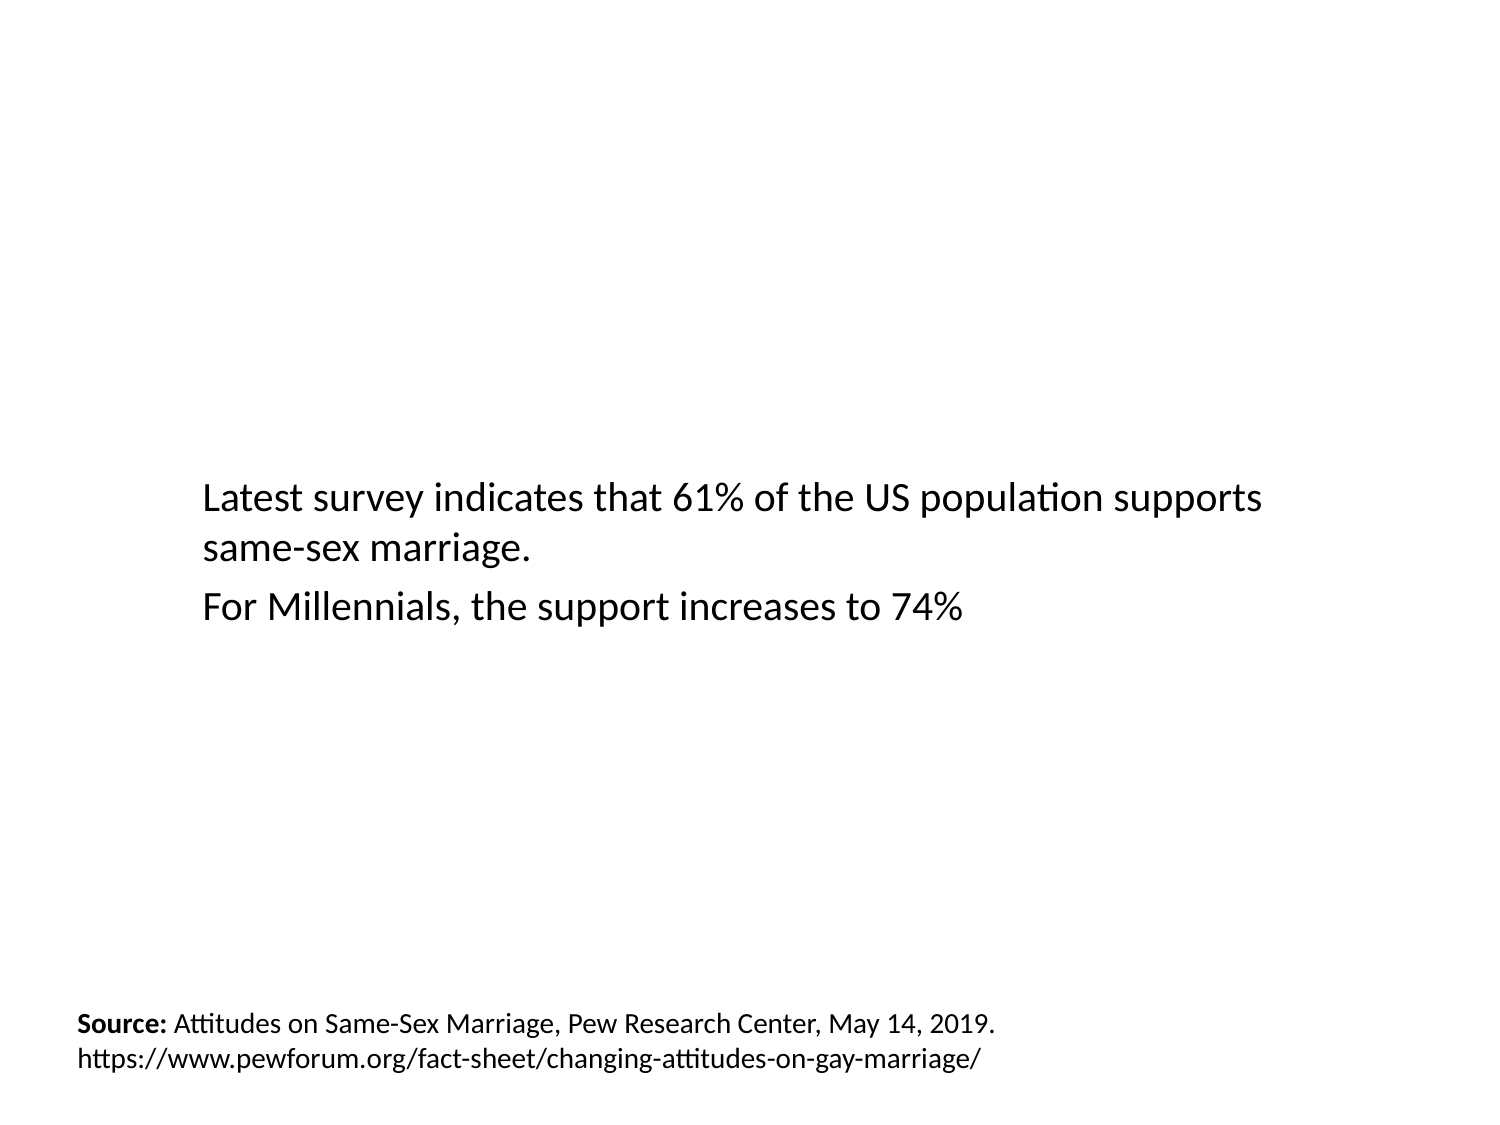

Latest survey indicates that 61% of the US population supports same-sex marriage.
For Millennials, the support increases to 74%
Source: Attitudes on Same-Sex Marriage, Pew Research Center, May 14, 2019. https://www.pewforum.org/fact-sheet/changing-attitudes-on-gay-marriage/